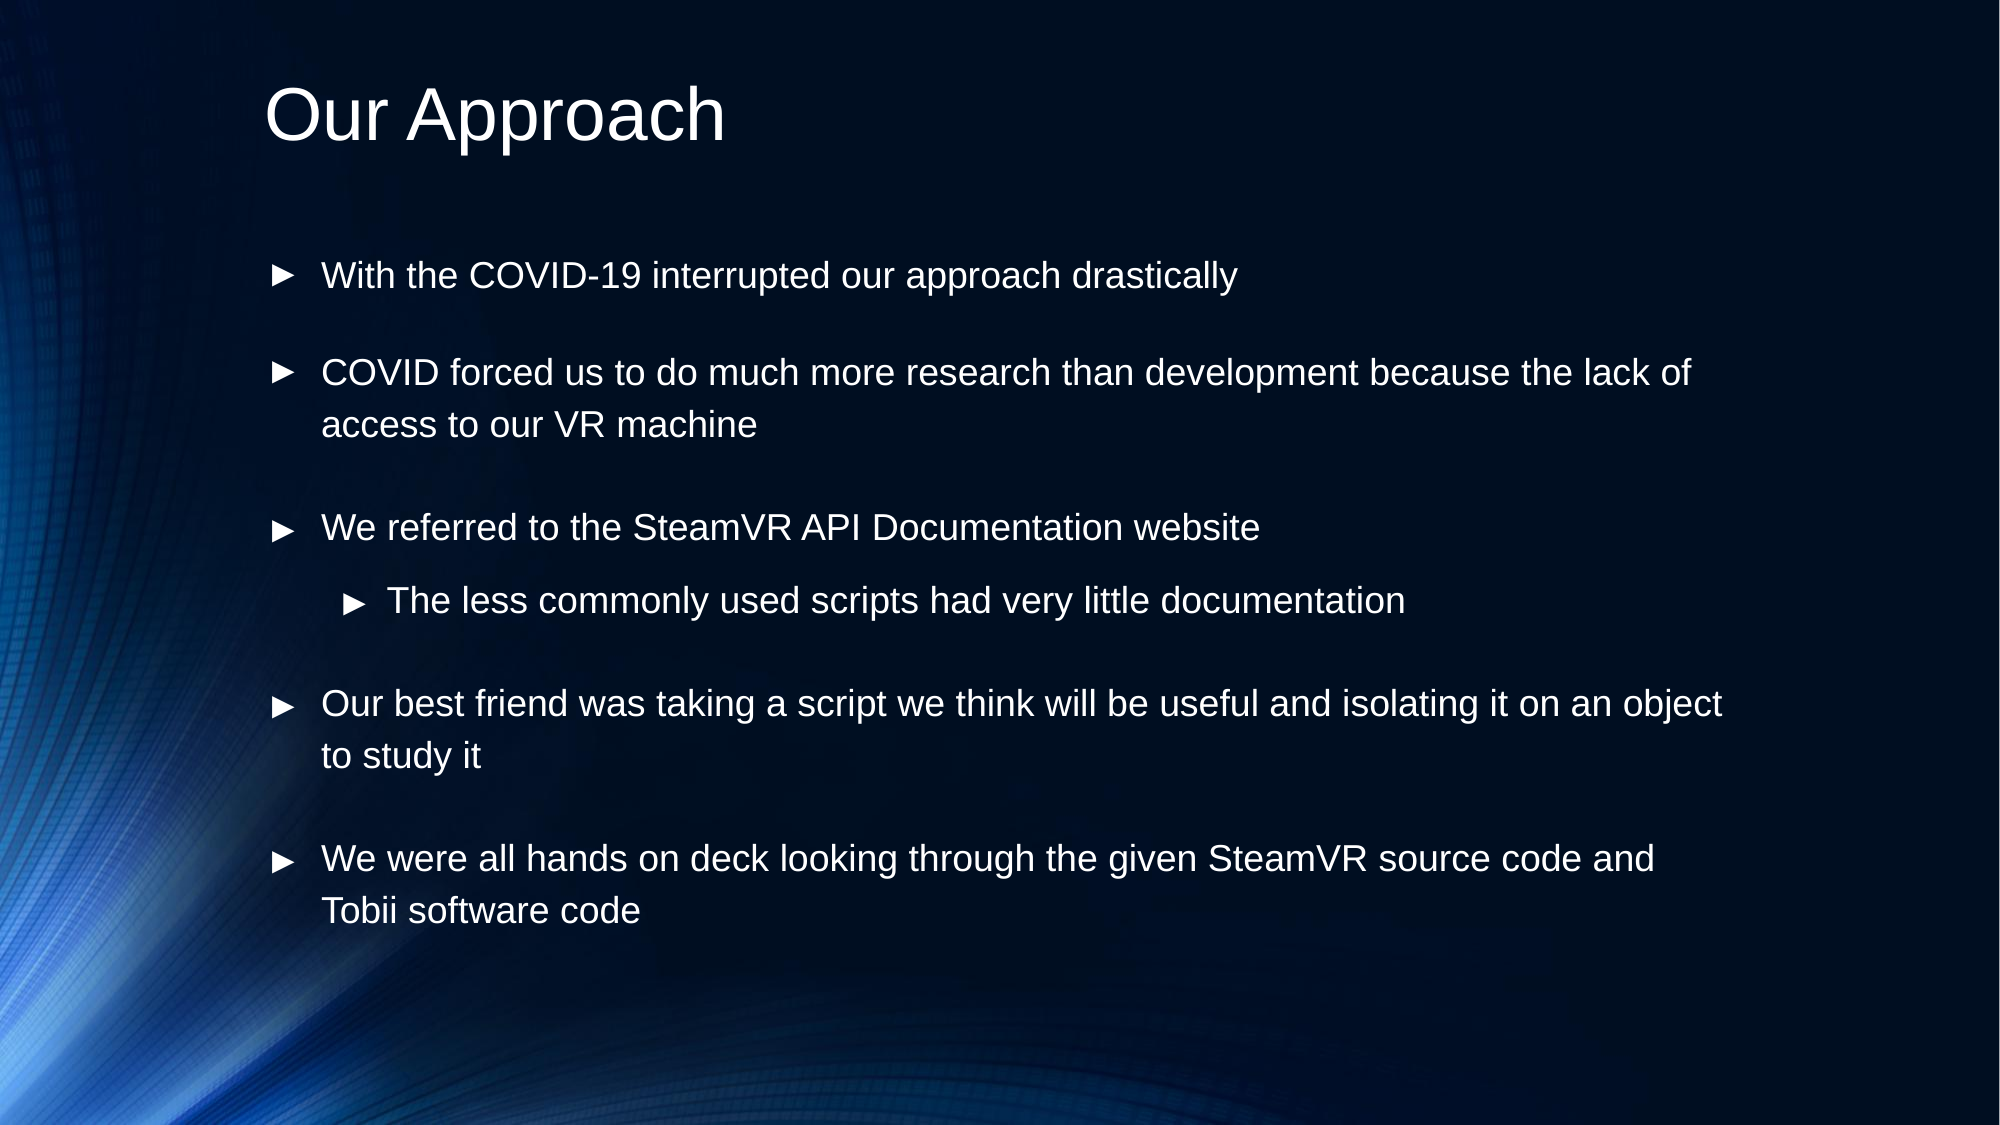

# Our Approach
With the COVID-19 interrupted our approach drastically
COVID forced us to do much more research than development because the lack of access to our VR machine
We referred to the SteamVR API Documentation website
The less commonly used scripts had very little documentation
Our best friend was taking a script we think will be useful and isolating it on an object to study it
We were all hands on deck looking through the given SteamVR source code and Tobii software code